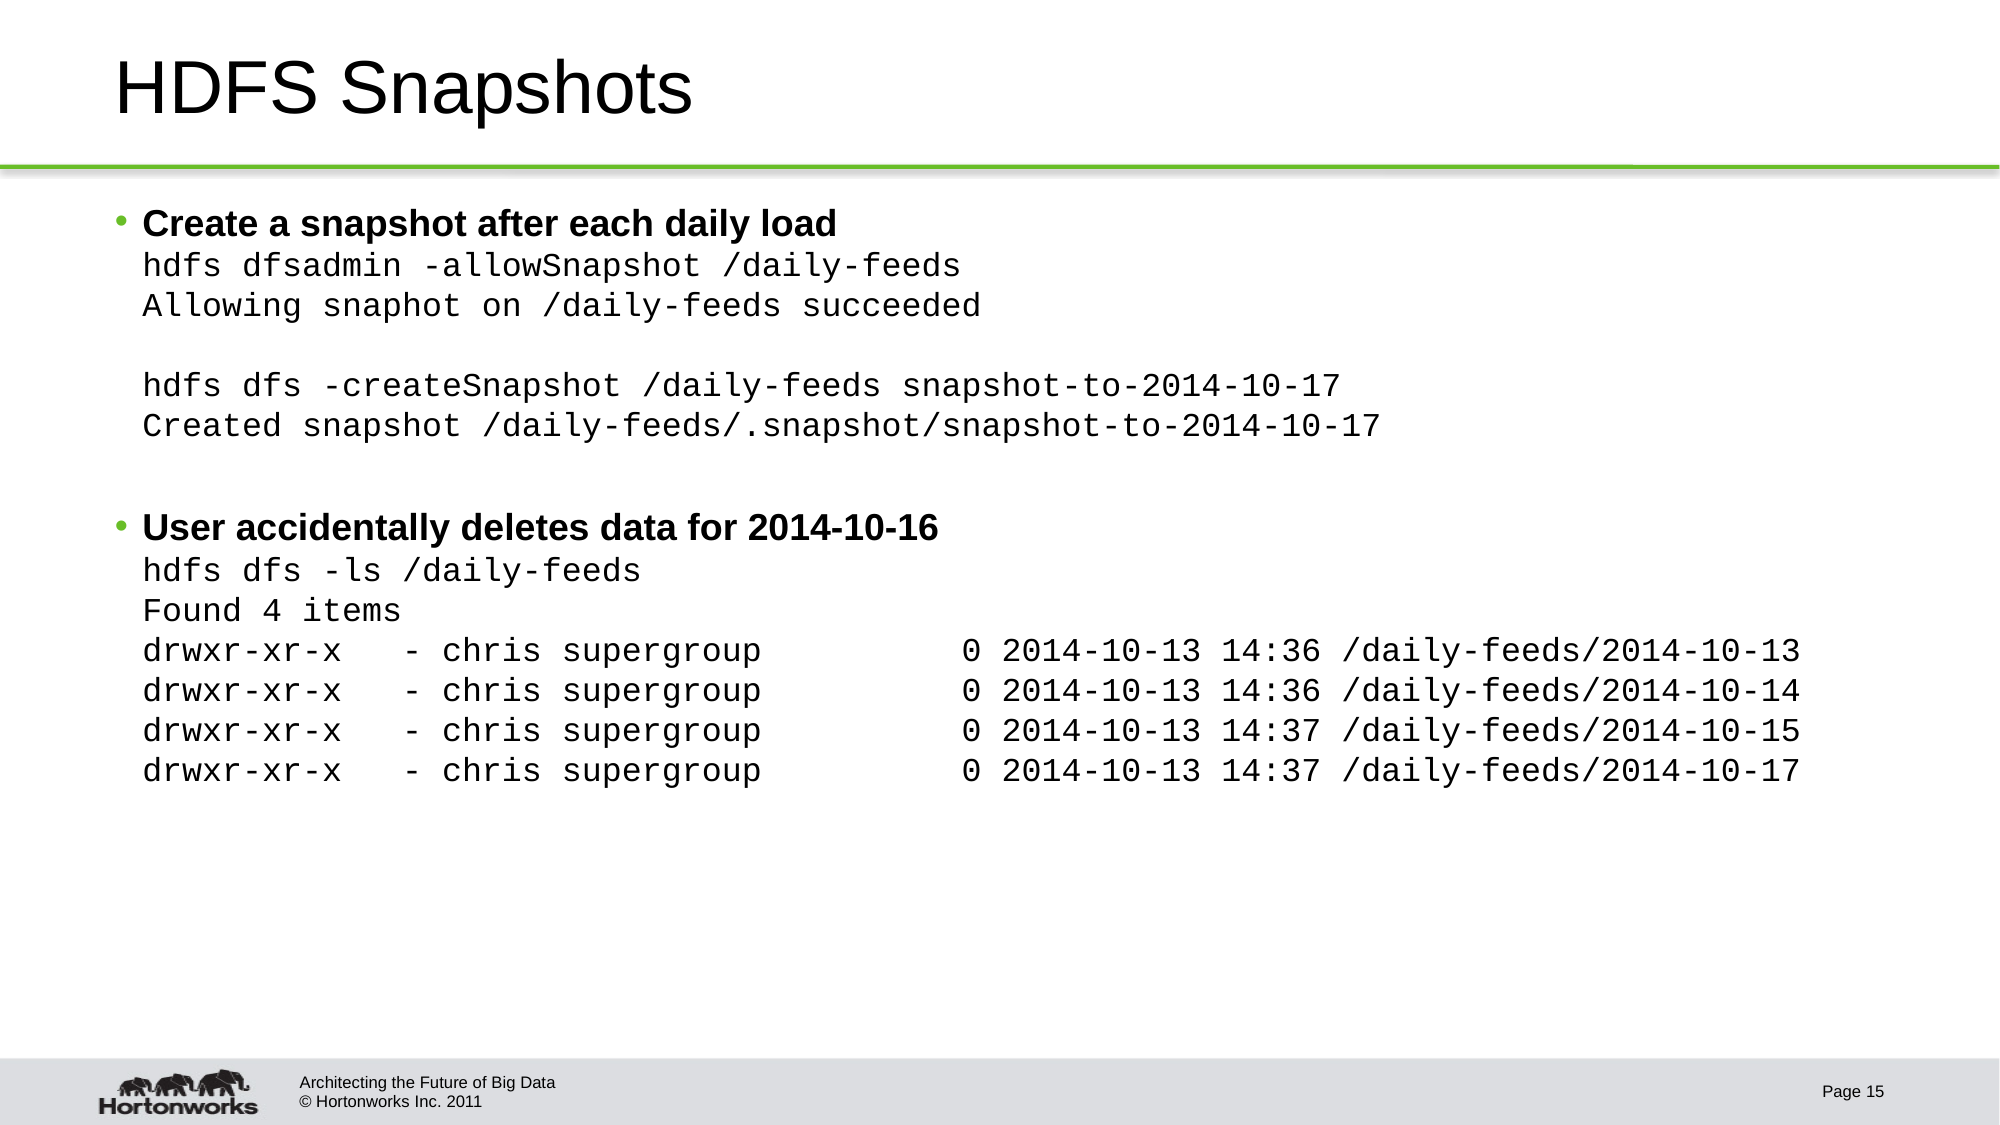

# HDFS Snapshots
Create a snapshot after each daily load
hdfs dfsadmin -allowSnapshot /daily-feeds
Allowing snaphot on /daily-feeds succeeded
hdfs dfs -createSnapshot /daily-feeds snapshot-to-2014-10-17
Created snapshot /daily-feeds/.snapshot/snapshot-to-2014-10-17

User accidentally deletes data for 2014-10-16
hdfs dfs -ls /daily-feeds
Found 4 items
drwxr-xr-x   - chris supergroup          0 2014-10-13 14:36 /daily-feeds/2014-10-13
drwxr-xr-x   - chris supergroup          0 2014-10-13 14:36 /daily-feeds/2014-10-14
drwxr-xr-x   - chris supergroup          0 2014-10-13 14:37 /daily-feeds/2014-10-15
drwxr-xr-x   - chris supergroup          0 2014-10-13 14:37 /daily-feeds/2014-10-17

Architecting the Future of Big Data
Page 15